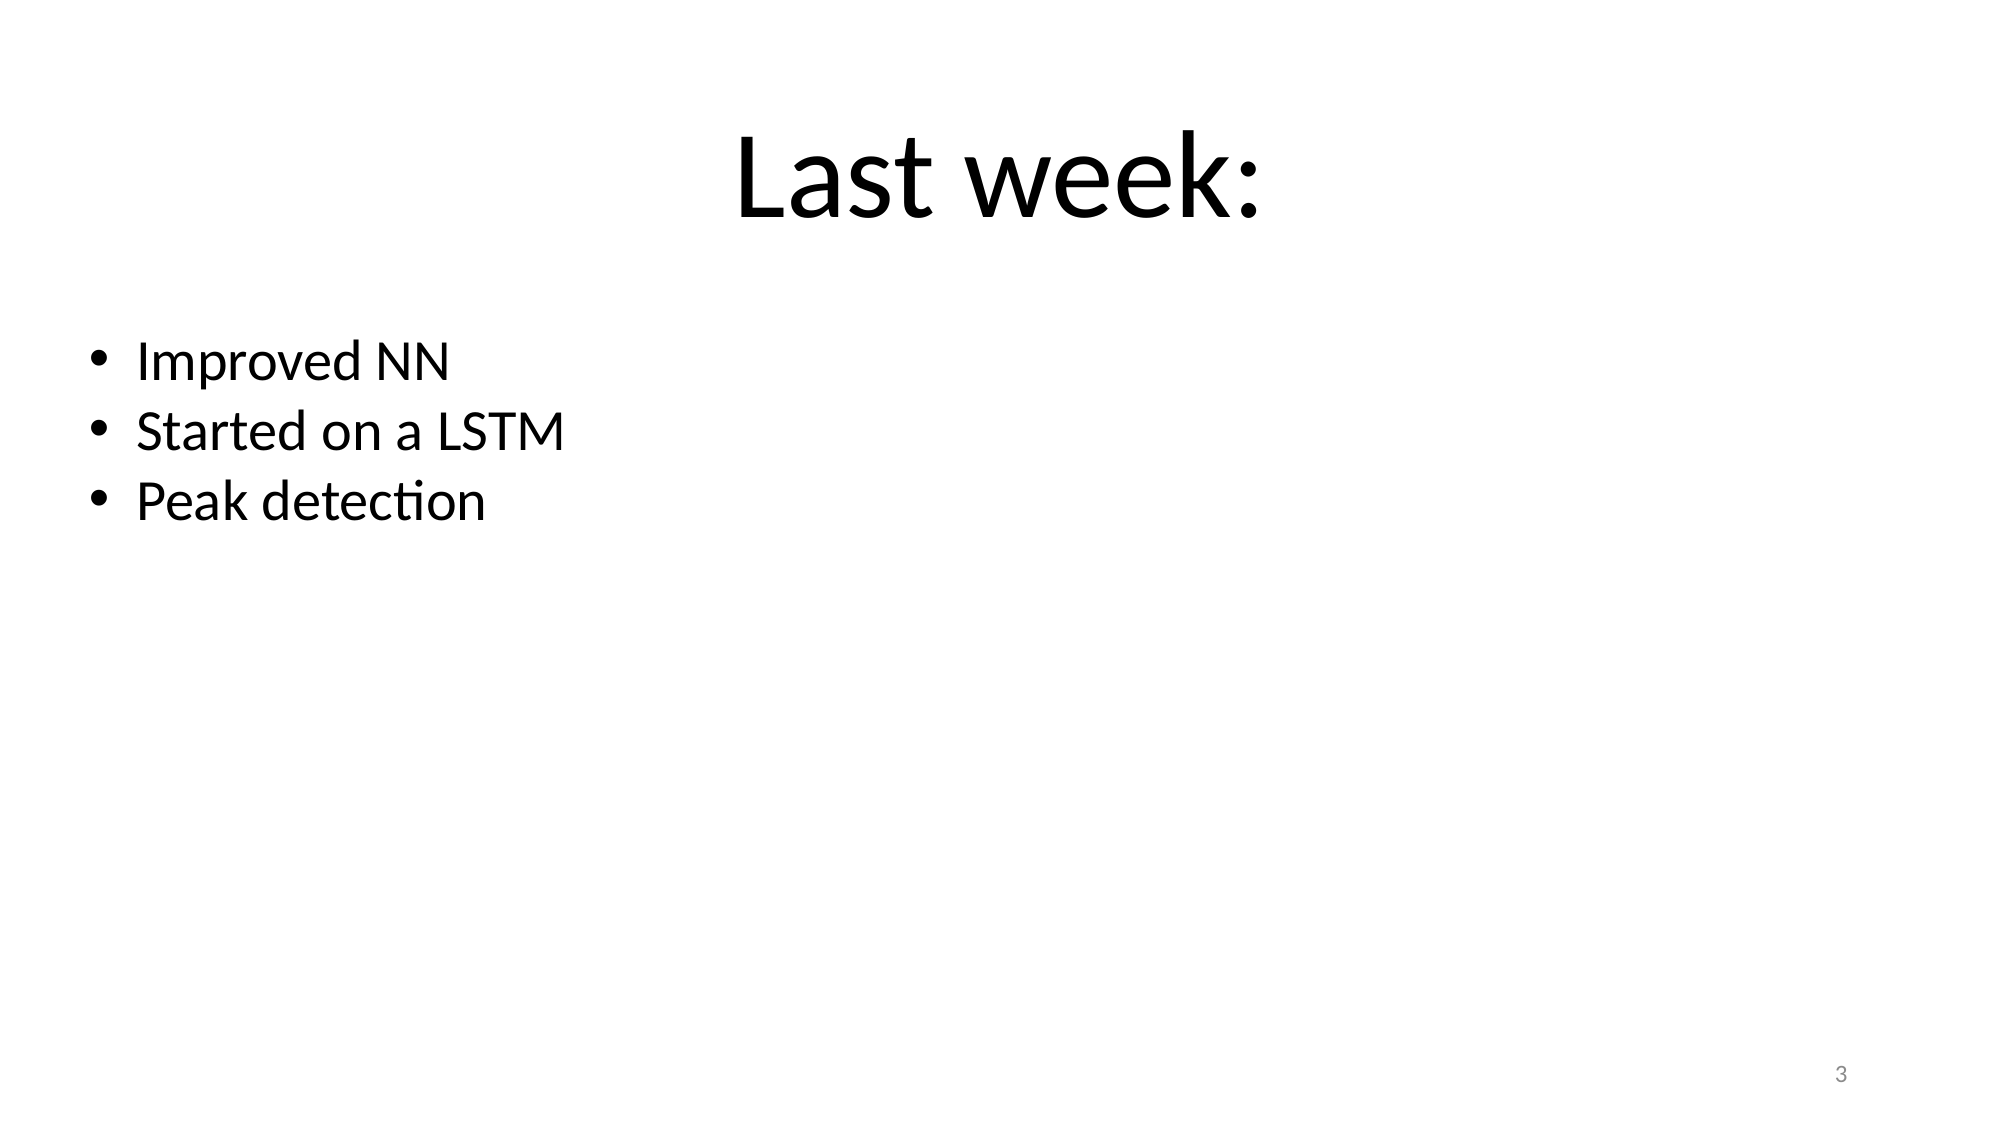

# Last week:
Improved NN
Started on a LSTM
Peak detection

3